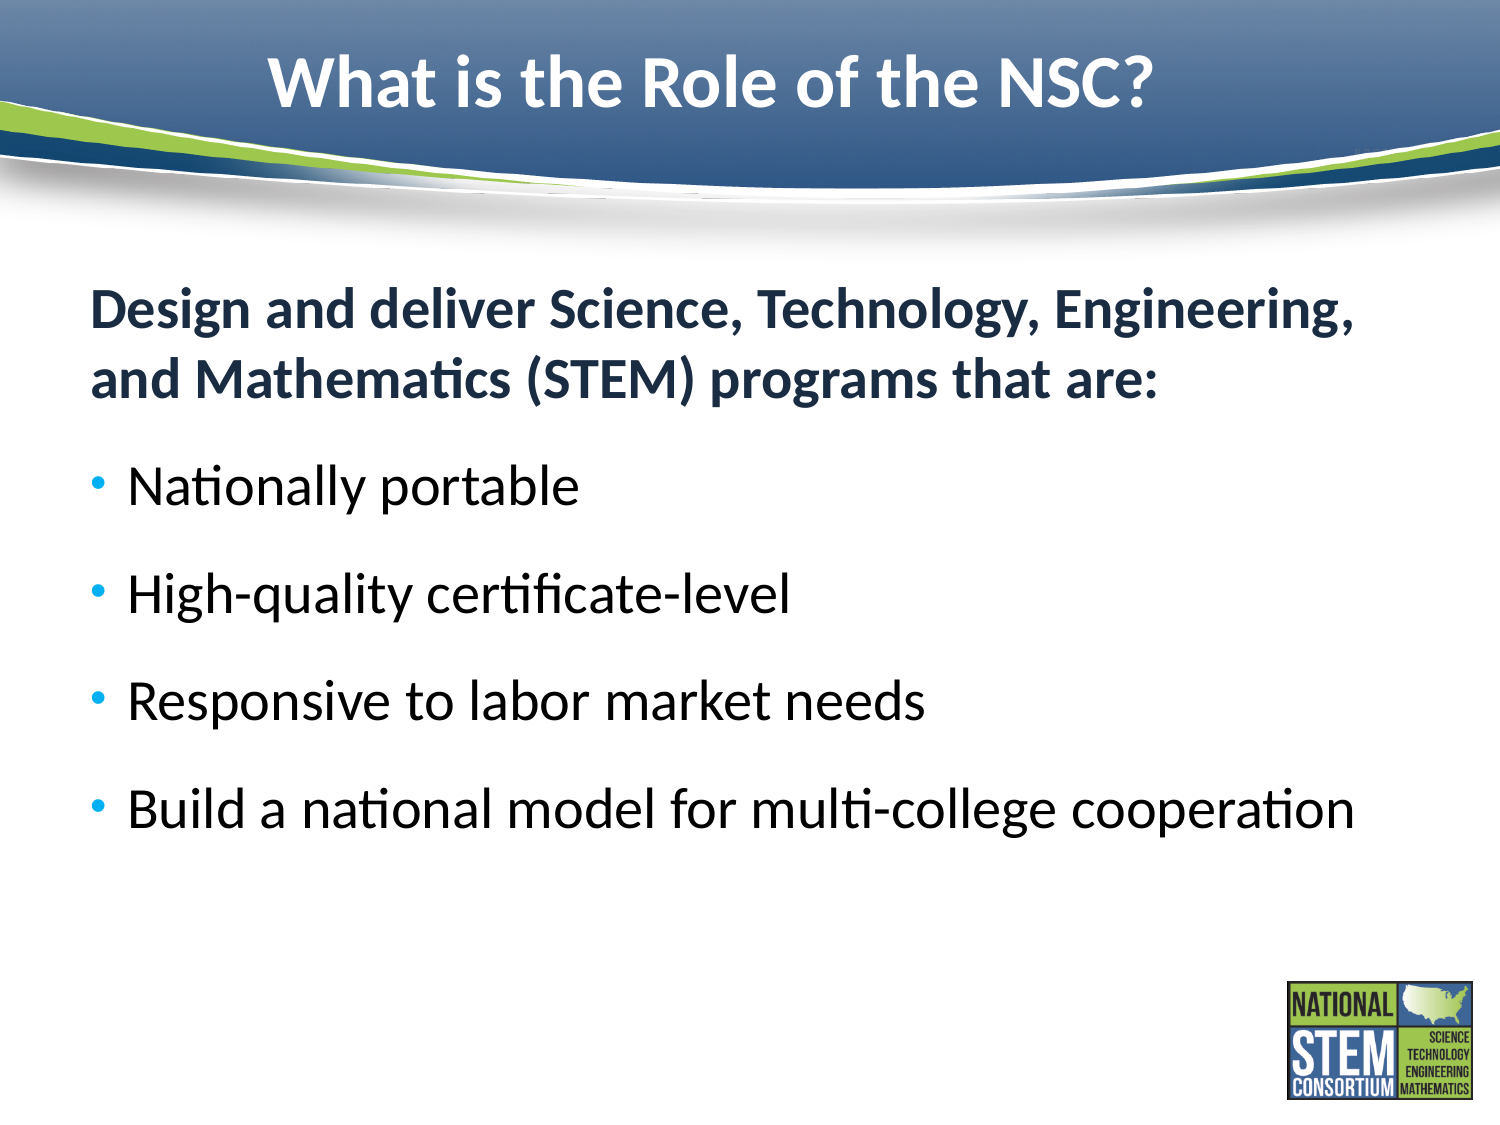

# What is the Role of the NSC?
Design and deliver Science, Technology, Engineering, and Mathematics (STEM) programs that are:
Nationally portable
High-quality certificate-level
Responsive to labor market needs
Build a national model for multi-college cooperation